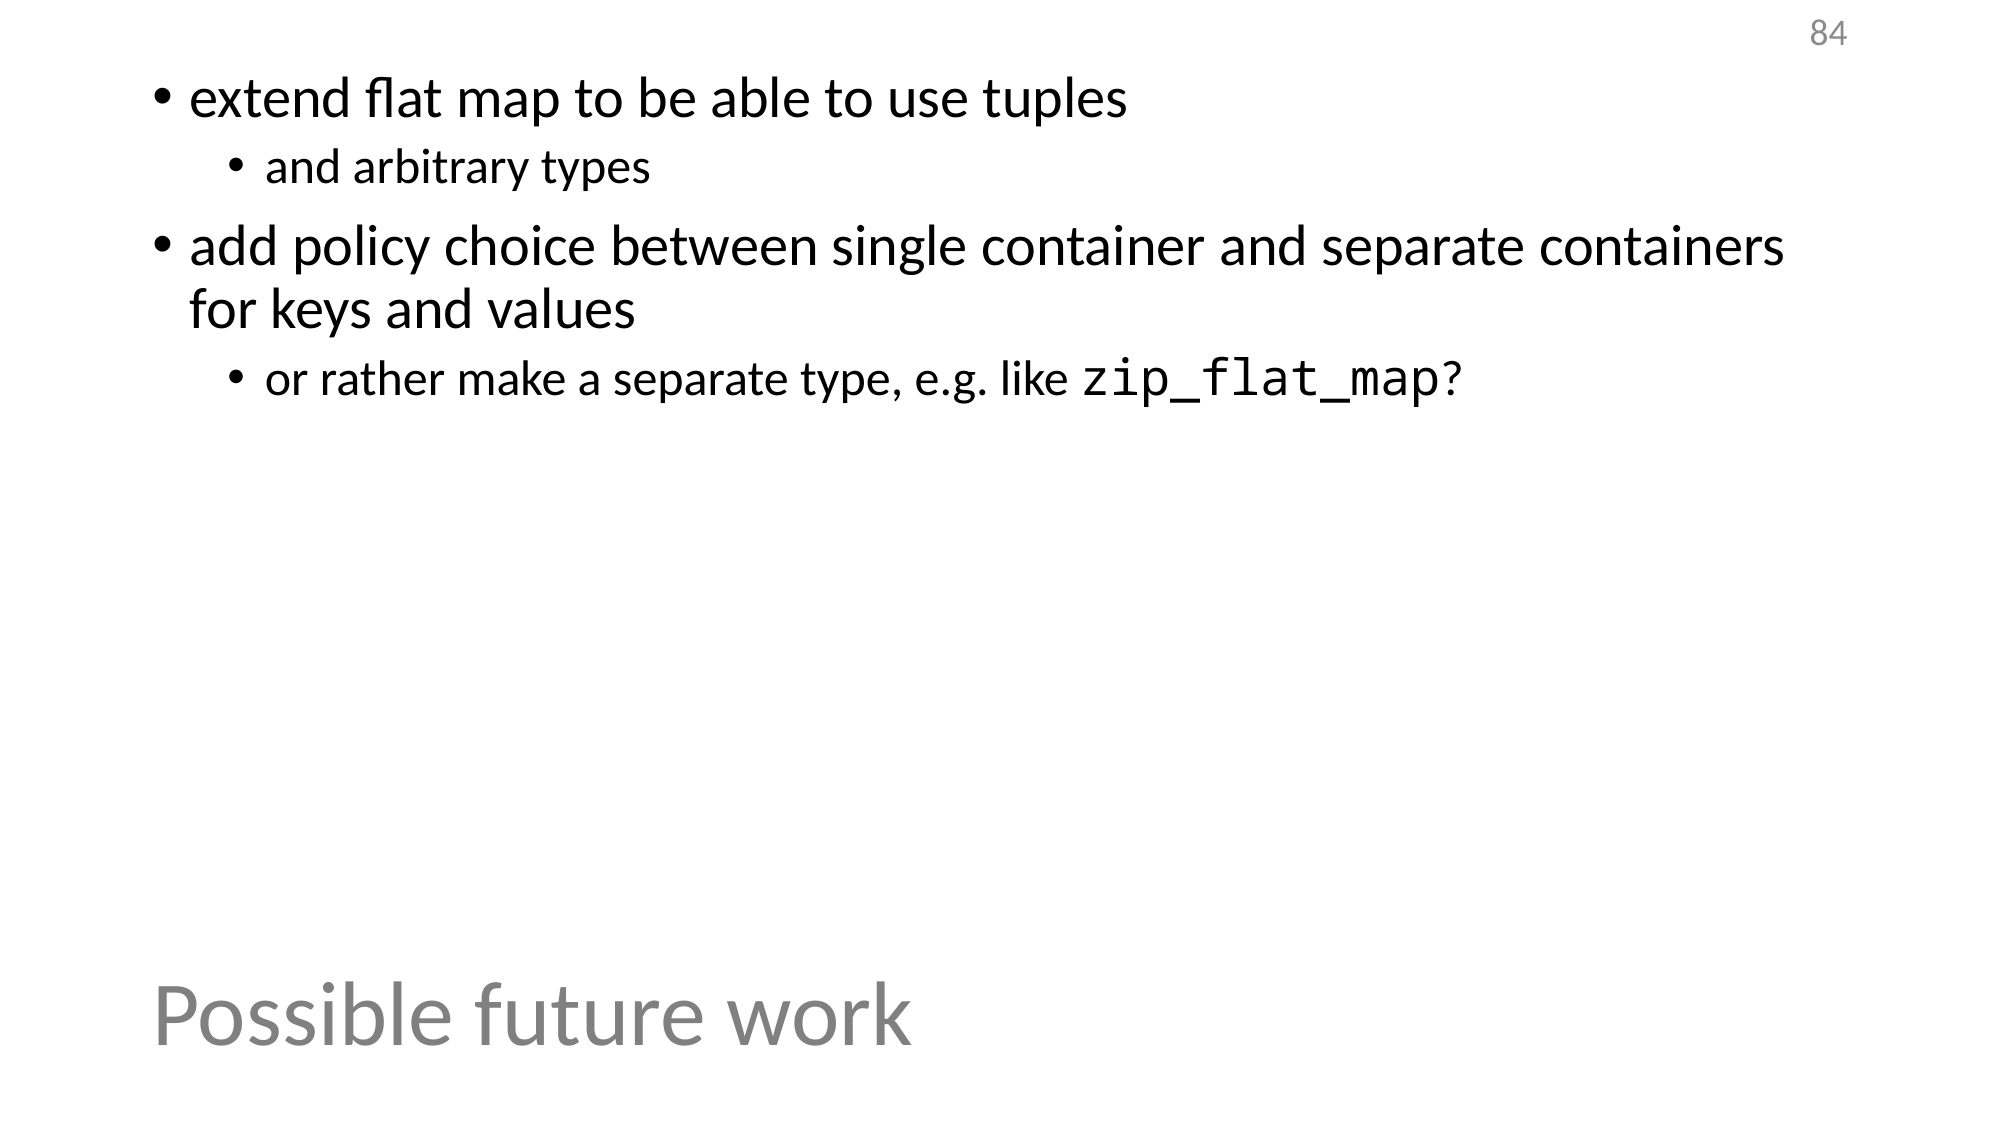

84
extend flat map to be able to use tuples
and arbitrary types
add policy choice between single container and separate containers for keys and values
or rather make a separate type, e.g. like zip_flat_map?

# Possible future work